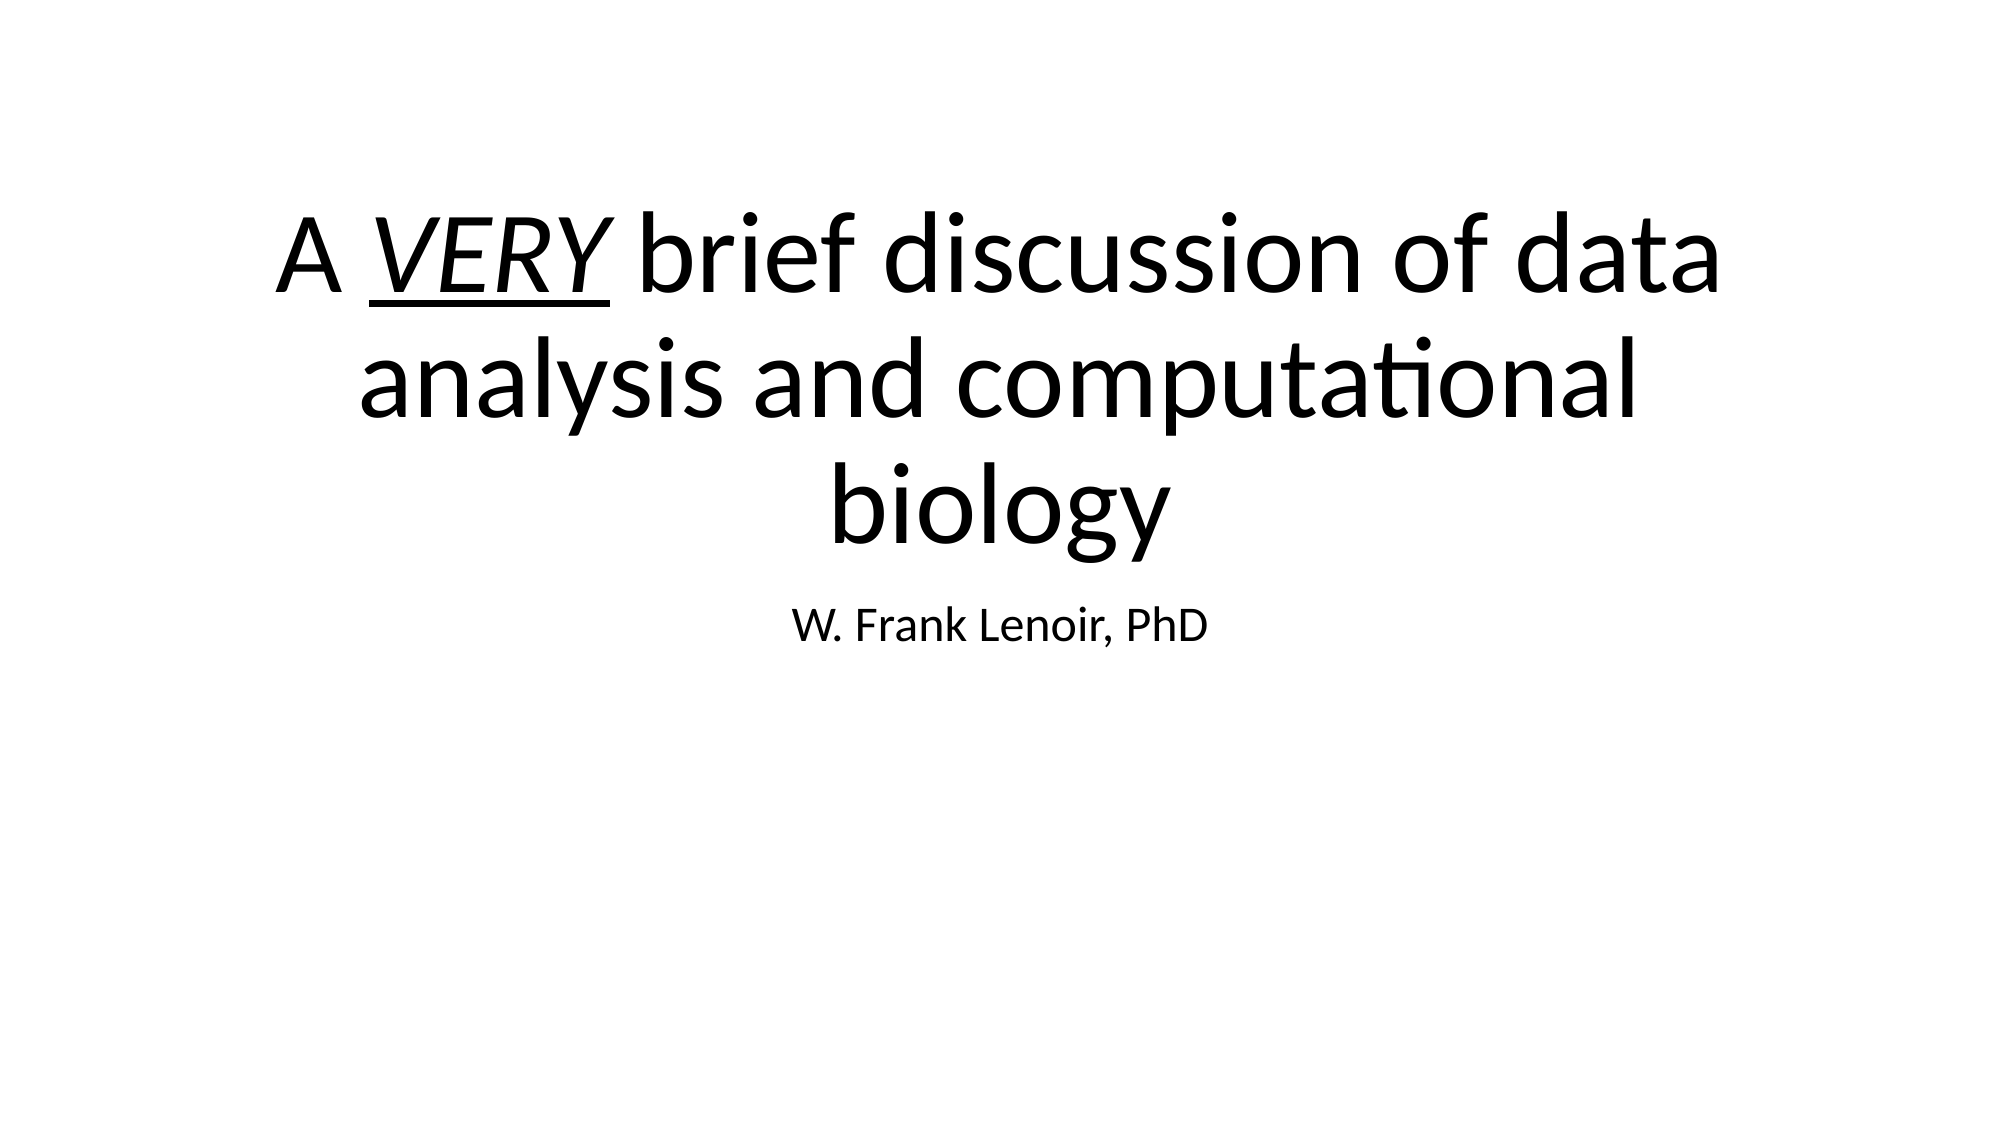

# A VERY brief discussion of data analysis and computational biology
W. Frank Lenoir, PhD